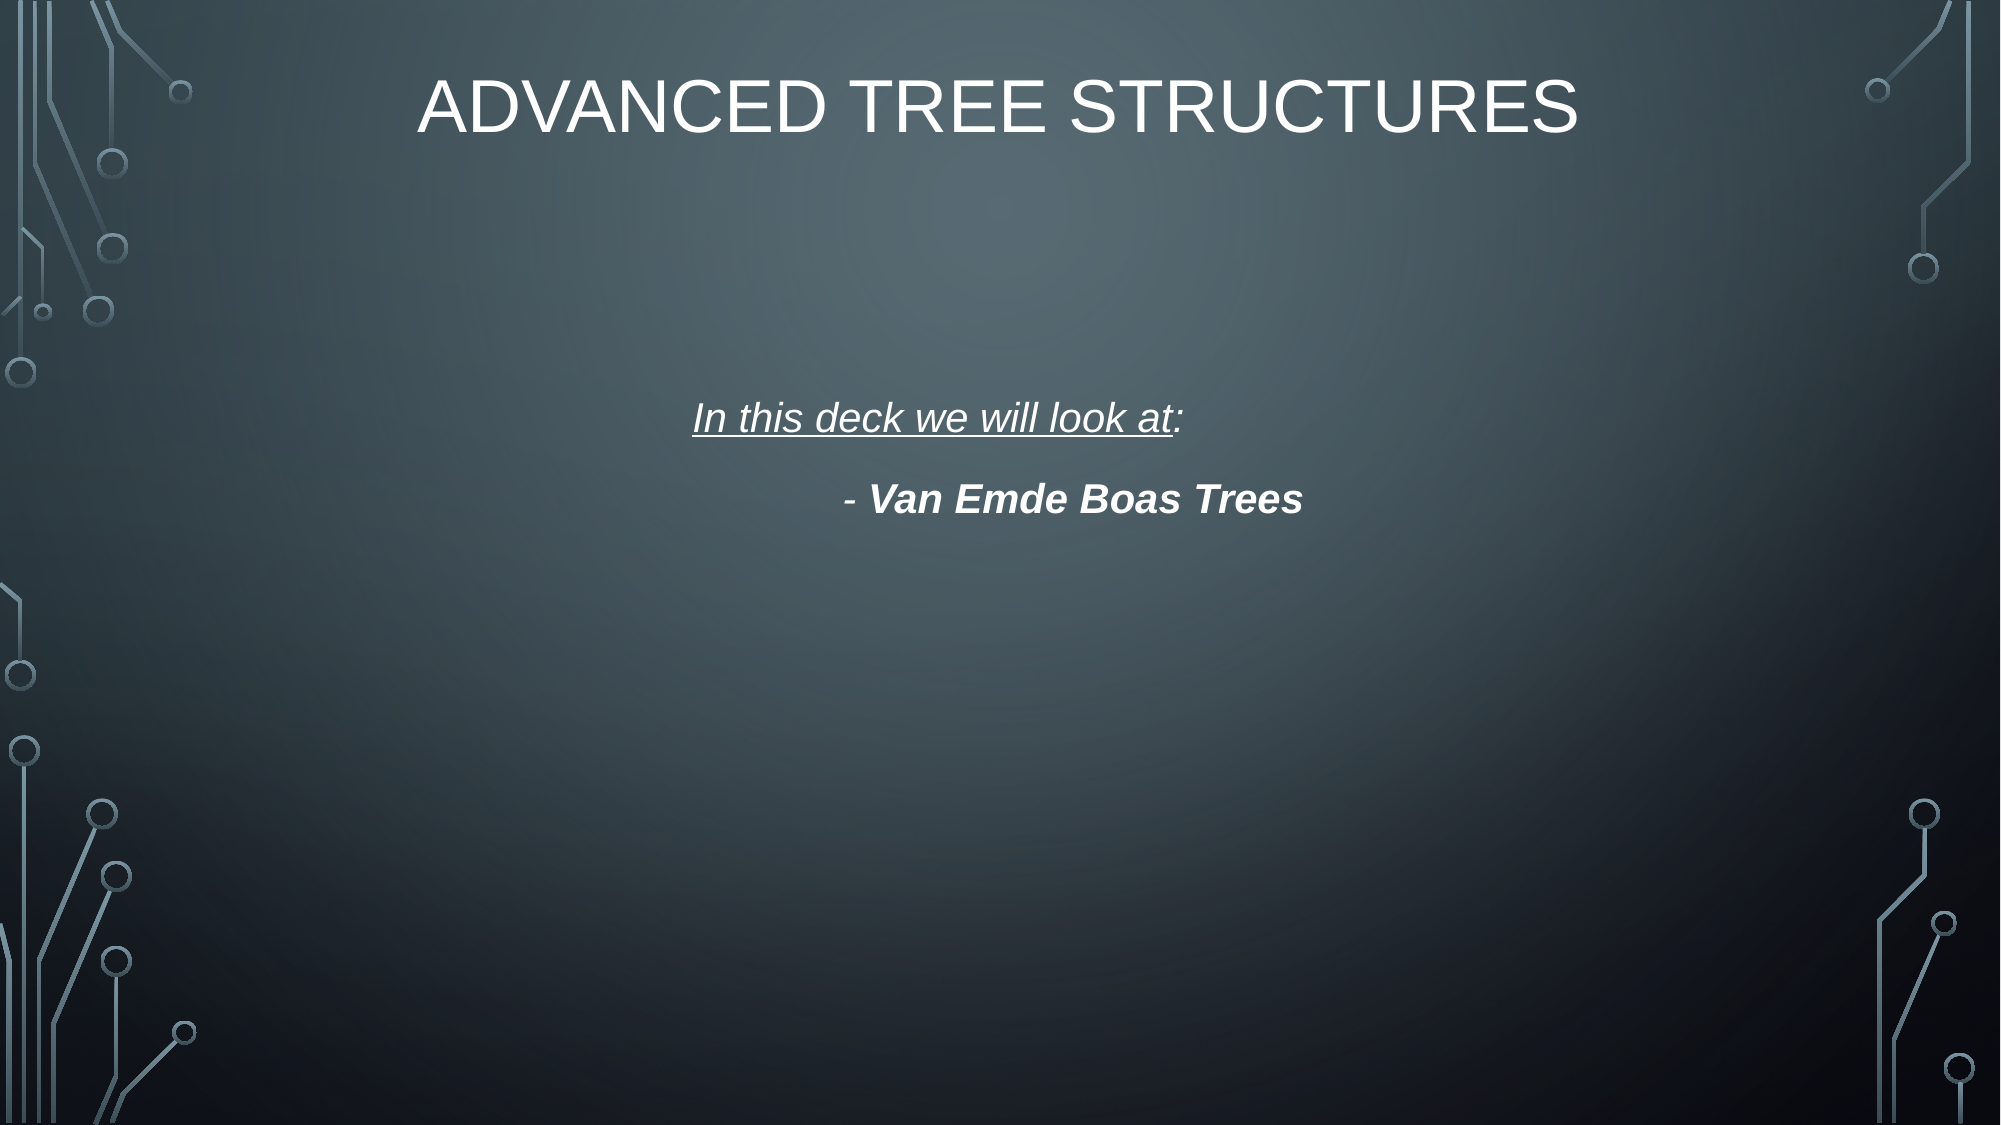

# Advanced Tree Structures

In this deck we will look at:
	- Van Emde Boas Trees